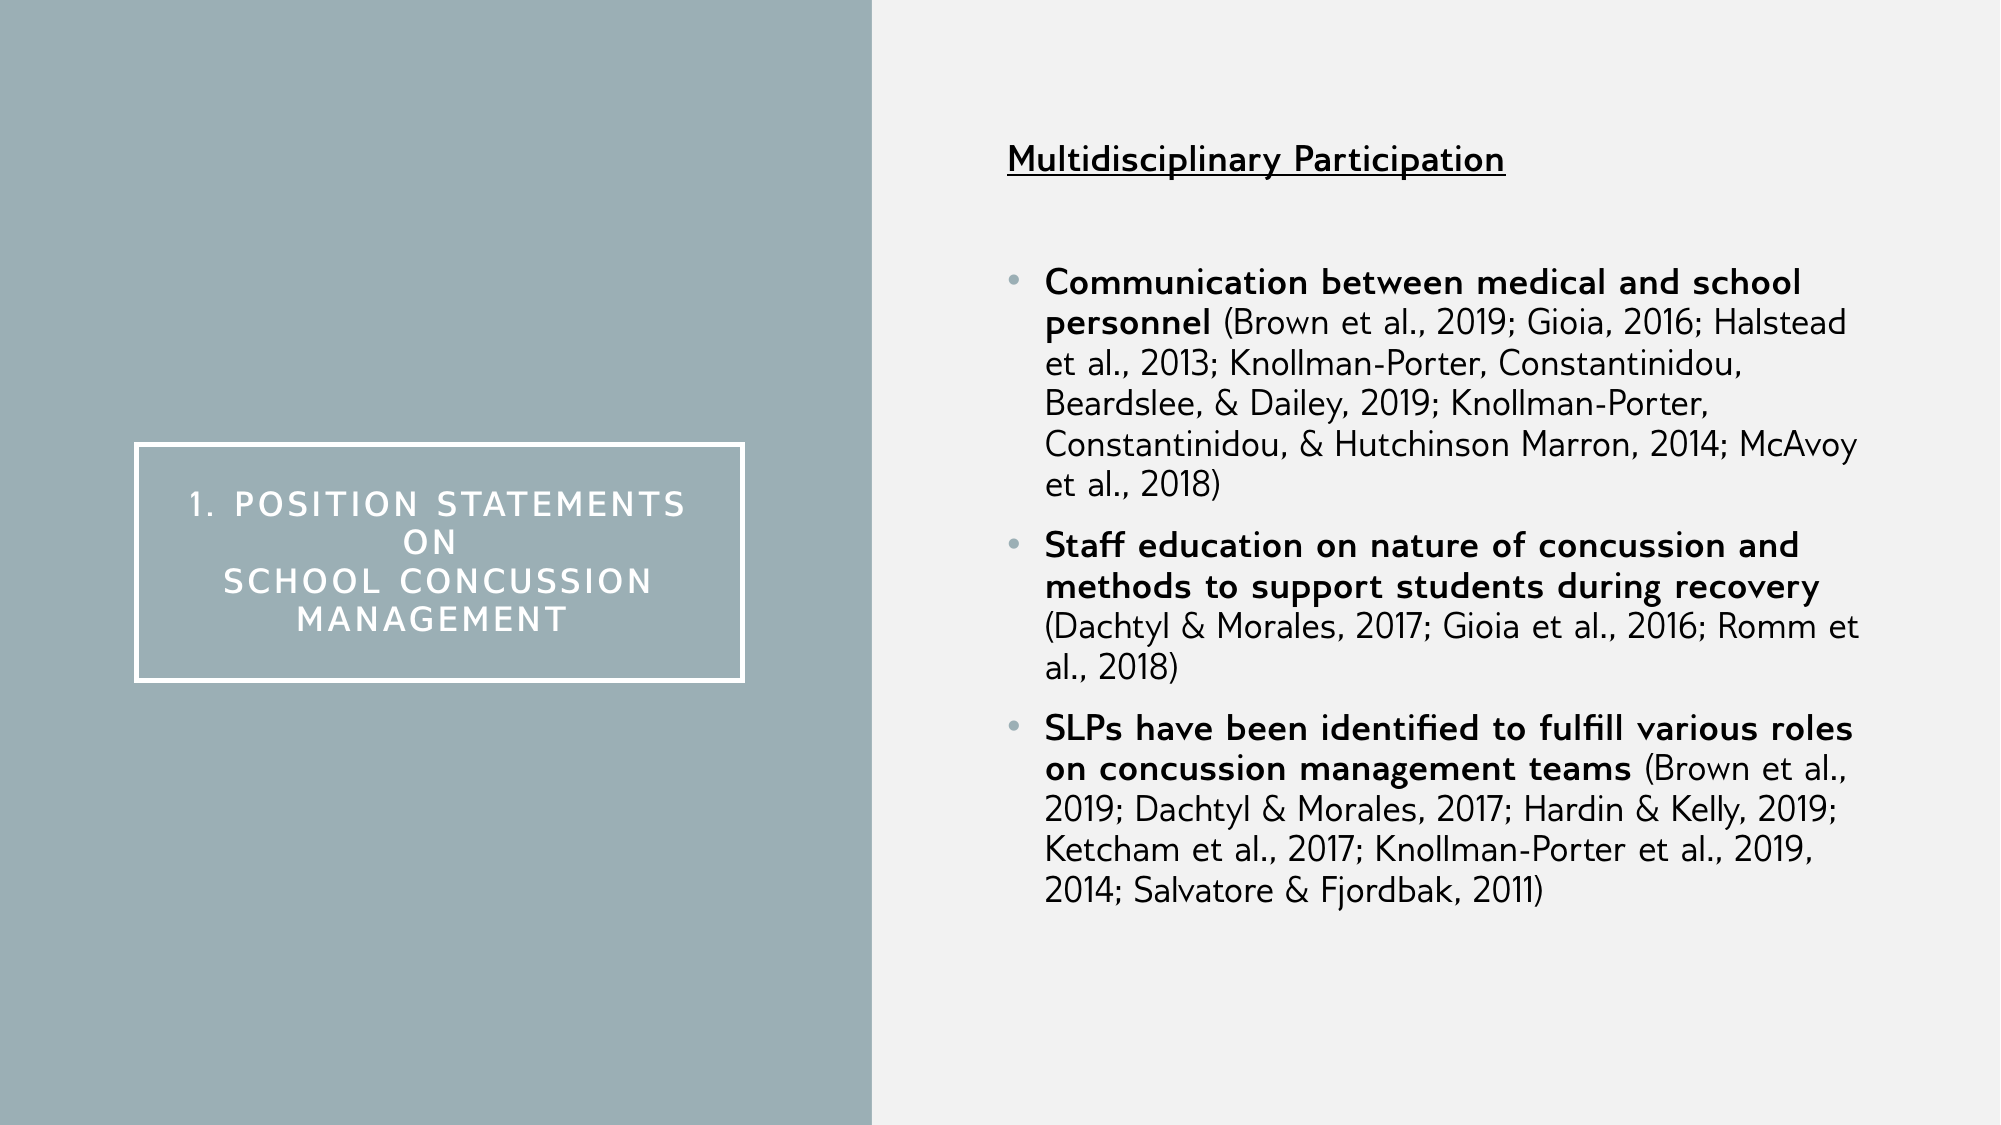

Multidisciplinary Participation

Communication between medical and school personnel (Brown et al., 2019; Gioia, 2016; Halstead et al., 2013; Knollman-Porter, Constantinidou, Beardslee, & Dailey, 2019; Knollman-Porter, Constantinidou, & Hutchinson Marron, 2014; McAvoy et al., 2018)
Staff education on nature of concussion and methods to support students during recovery (Dachtyl & Morales, 2017; Gioia et al., 2016; Romm et al., 2018)
SLPs have been identified to fulfill various roles on concussion management teams (Brown et al., 2019; Dachtyl & Morales, 2017; Hardin & Kelly, 2019; Ketcham et al., 2017; Knollman-Porter et al., 2019, 2014; Salvatore & Fjordbak, 2011)

# 1. Position Statements on School Concussion Management